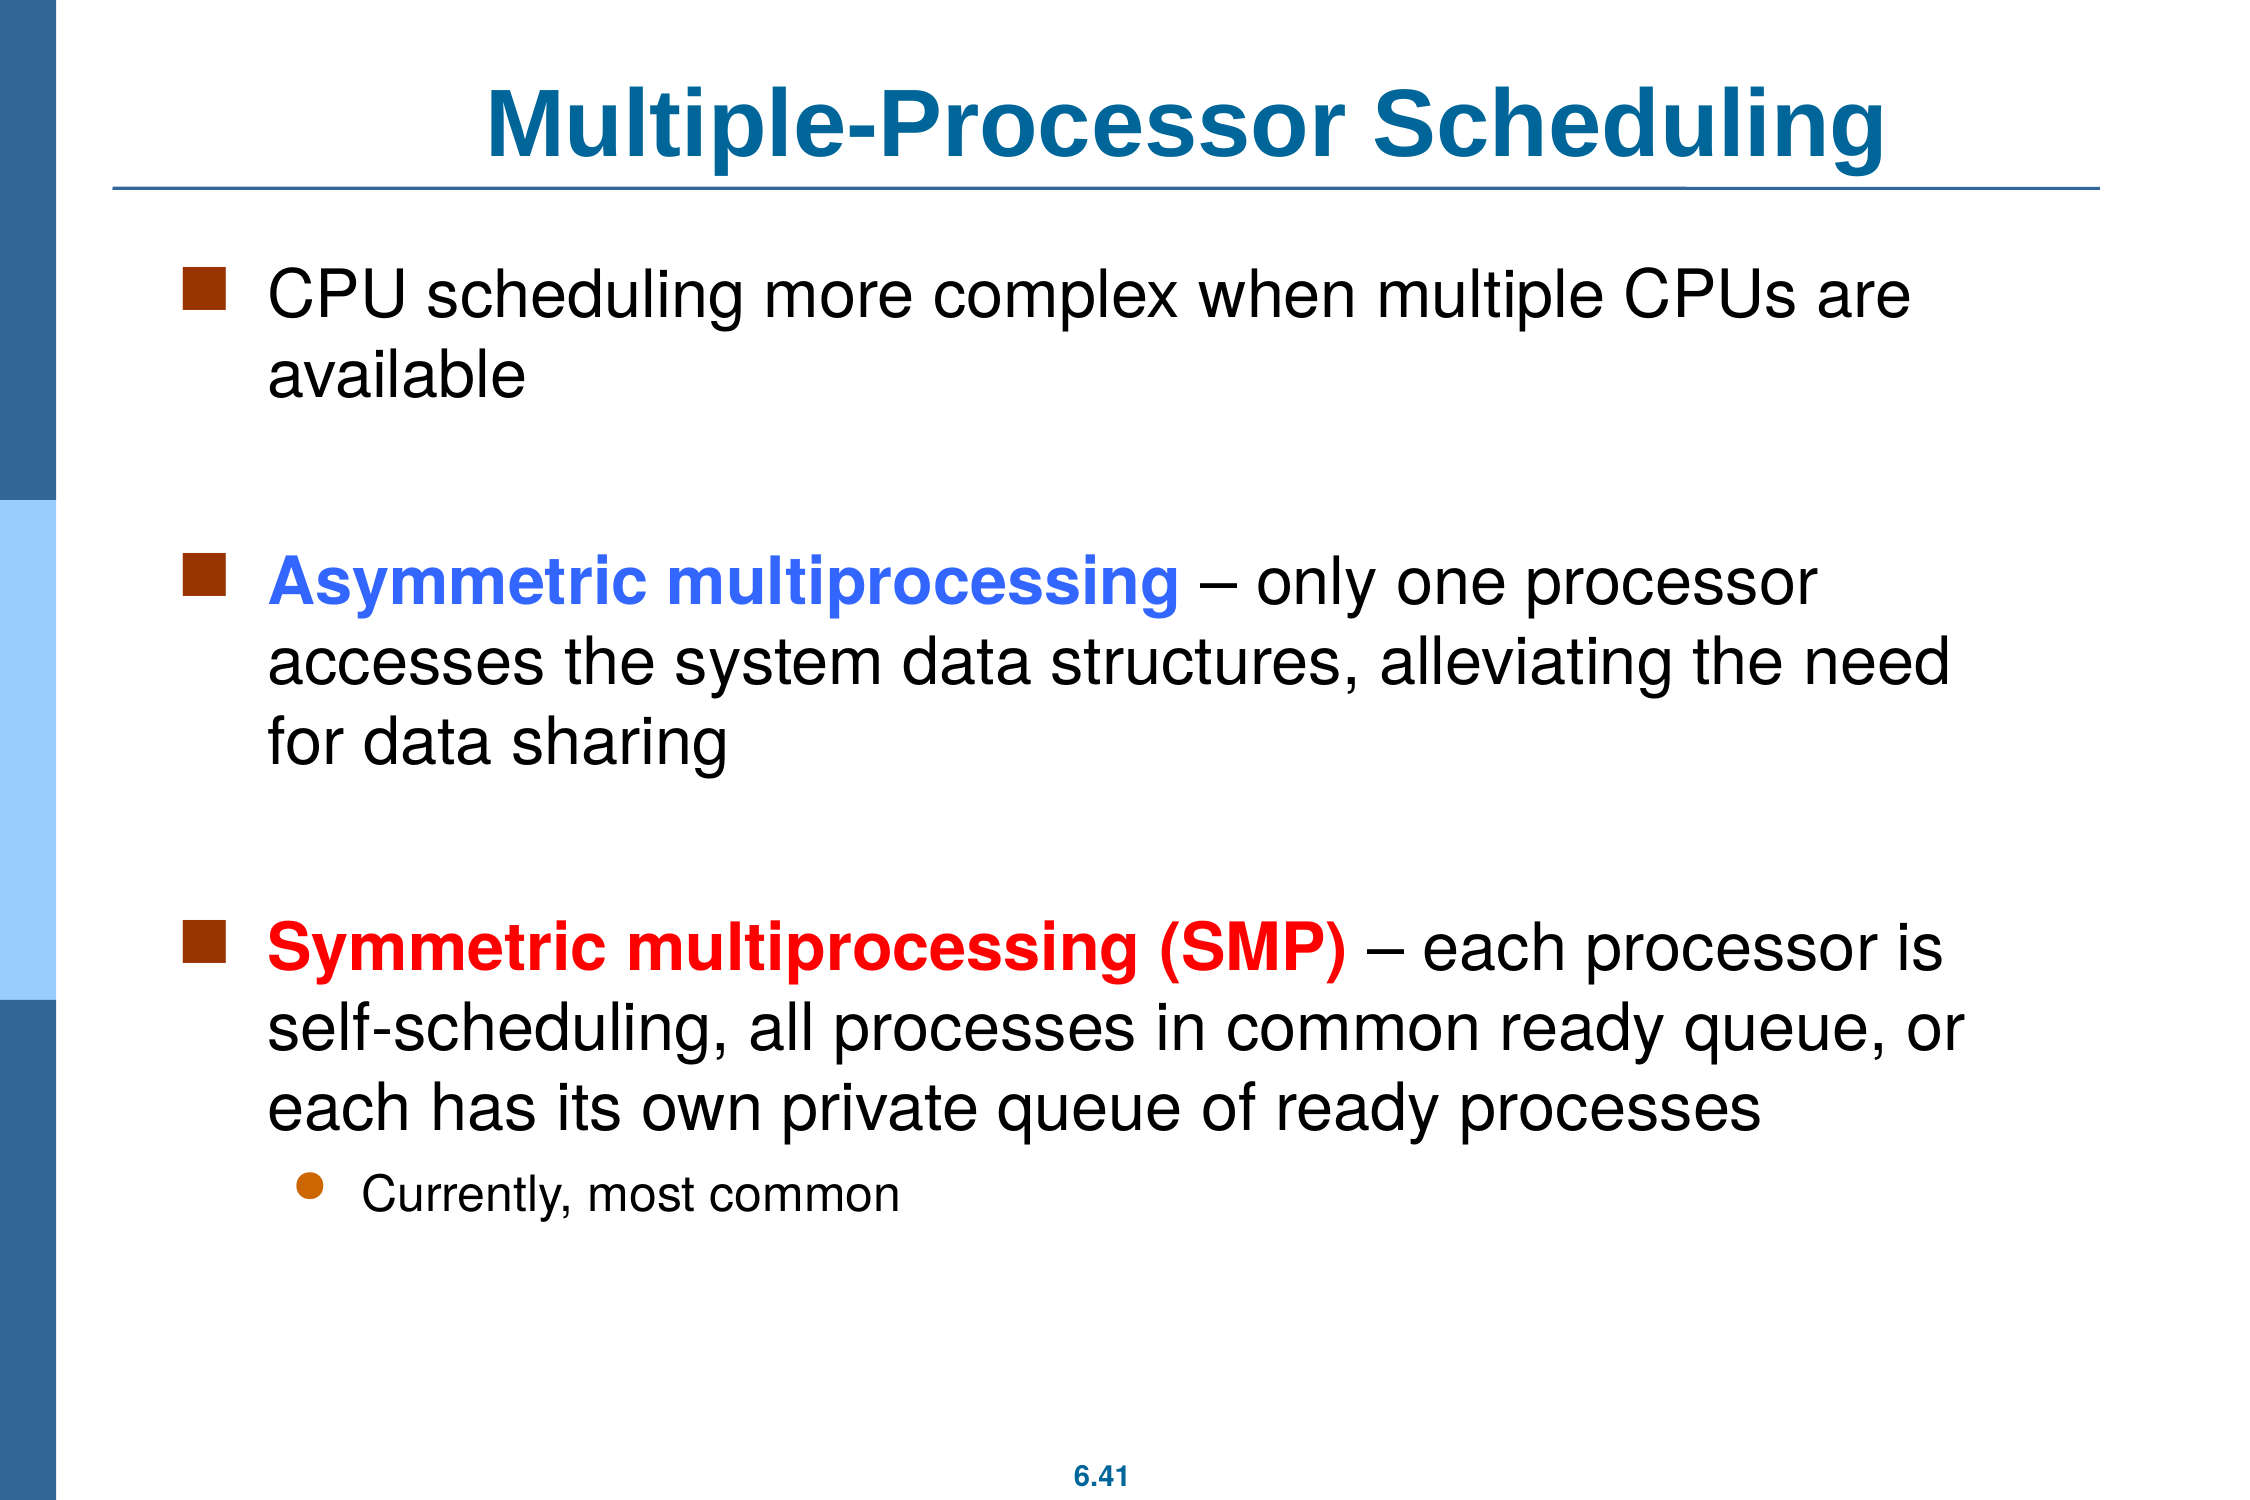

# Multiple-Processor Scheduling
CPU scheduling more complex when multiple CPUs are available

Asymmetric multiprocessing – only one processor accesses the system data structures, alleviating the need for data sharing

Symmetric multiprocessing (SMP) – each processor is self-scheduling, all processes in common ready queue, or each has its own private queue of ready processes
Currently, most common